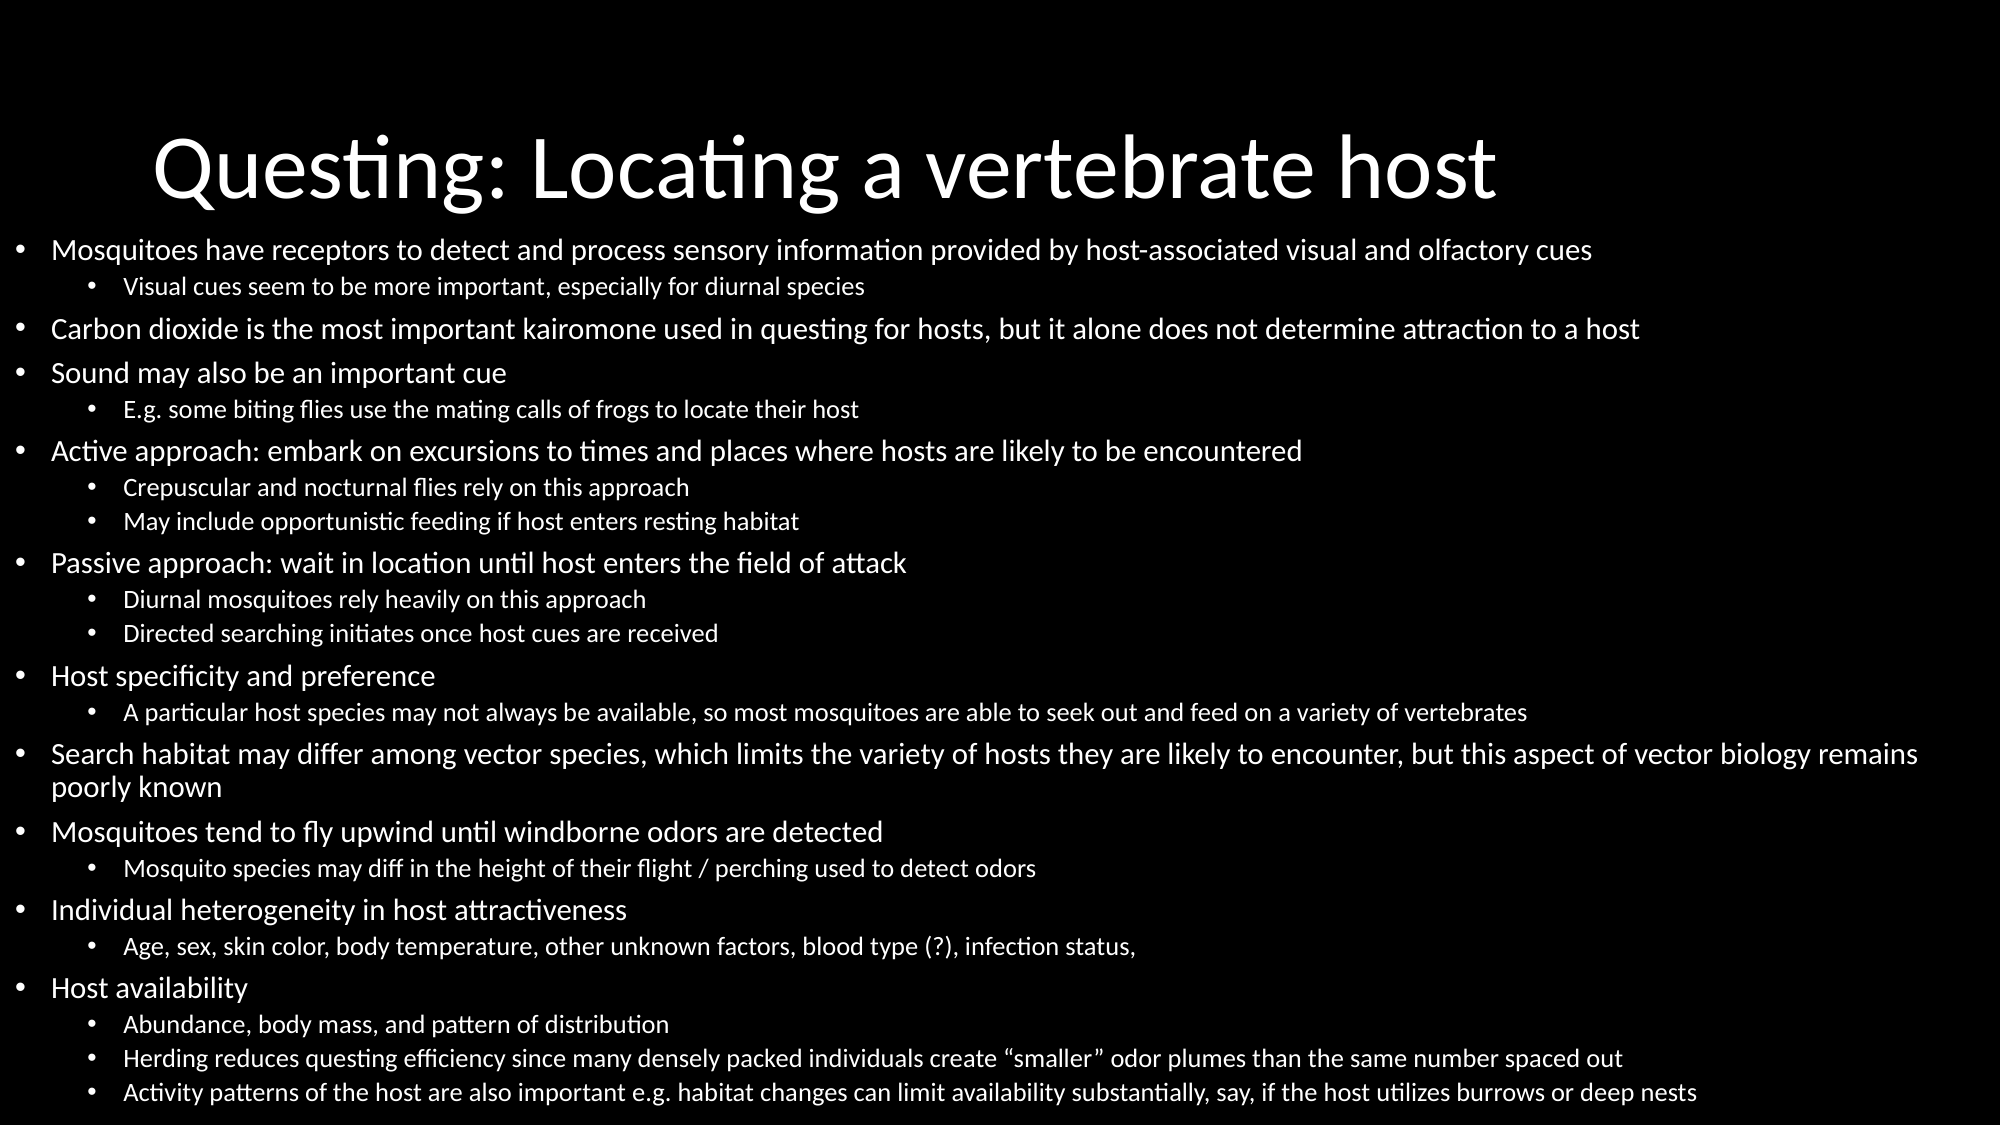

# Questing: Locating a vertebrate host
Mosquitoes have receptors to detect and process sensory information provided by host-associated visual and olfactory cues
Visual cues seem to be more important, especially for diurnal species
Carbon dioxide is the most important kairomone used in questing for hosts, but it alone does not determine attraction to a host
Sound may also be an important cue
E.g. some biting flies use the mating calls of frogs to locate their host
Active approach: embark on excursions to times and places where hosts are likely to be encountered
Crepuscular and nocturnal flies rely on this approach
May include opportunistic feeding if host enters resting habitat
Passive approach: wait in location until host enters the field of attack
Diurnal mosquitoes rely heavily on this approach
Directed searching initiates once host cues are received
Host specificity and preference
A particular host species may not always be available, so most mosquitoes are able to seek out and feed on a variety of vertebrates
Search habitat may differ among vector species, which limits the variety of hosts they are likely to encounter, but this aspect of vector biology remains poorly known
Mosquitoes tend to fly upwind until windborne odors are detected
Mosquito species may diff in the height of their flight / perching used to detect odors
Individual heterogeneity in host attractiveness
Age, sex, skin color, body temperature, other unknown factors, blood type (?), infection status,
Host availability
Abundance, body mass, and pattern of distribution
Herding reduces questing efficiency since many densely packed individuals create “smaller” odor plumes than the same number spaced out
Activity patterns of the host are also important e.g. habitat changes can limit availability substantially, say, if the host utilizes burrows or deep nests